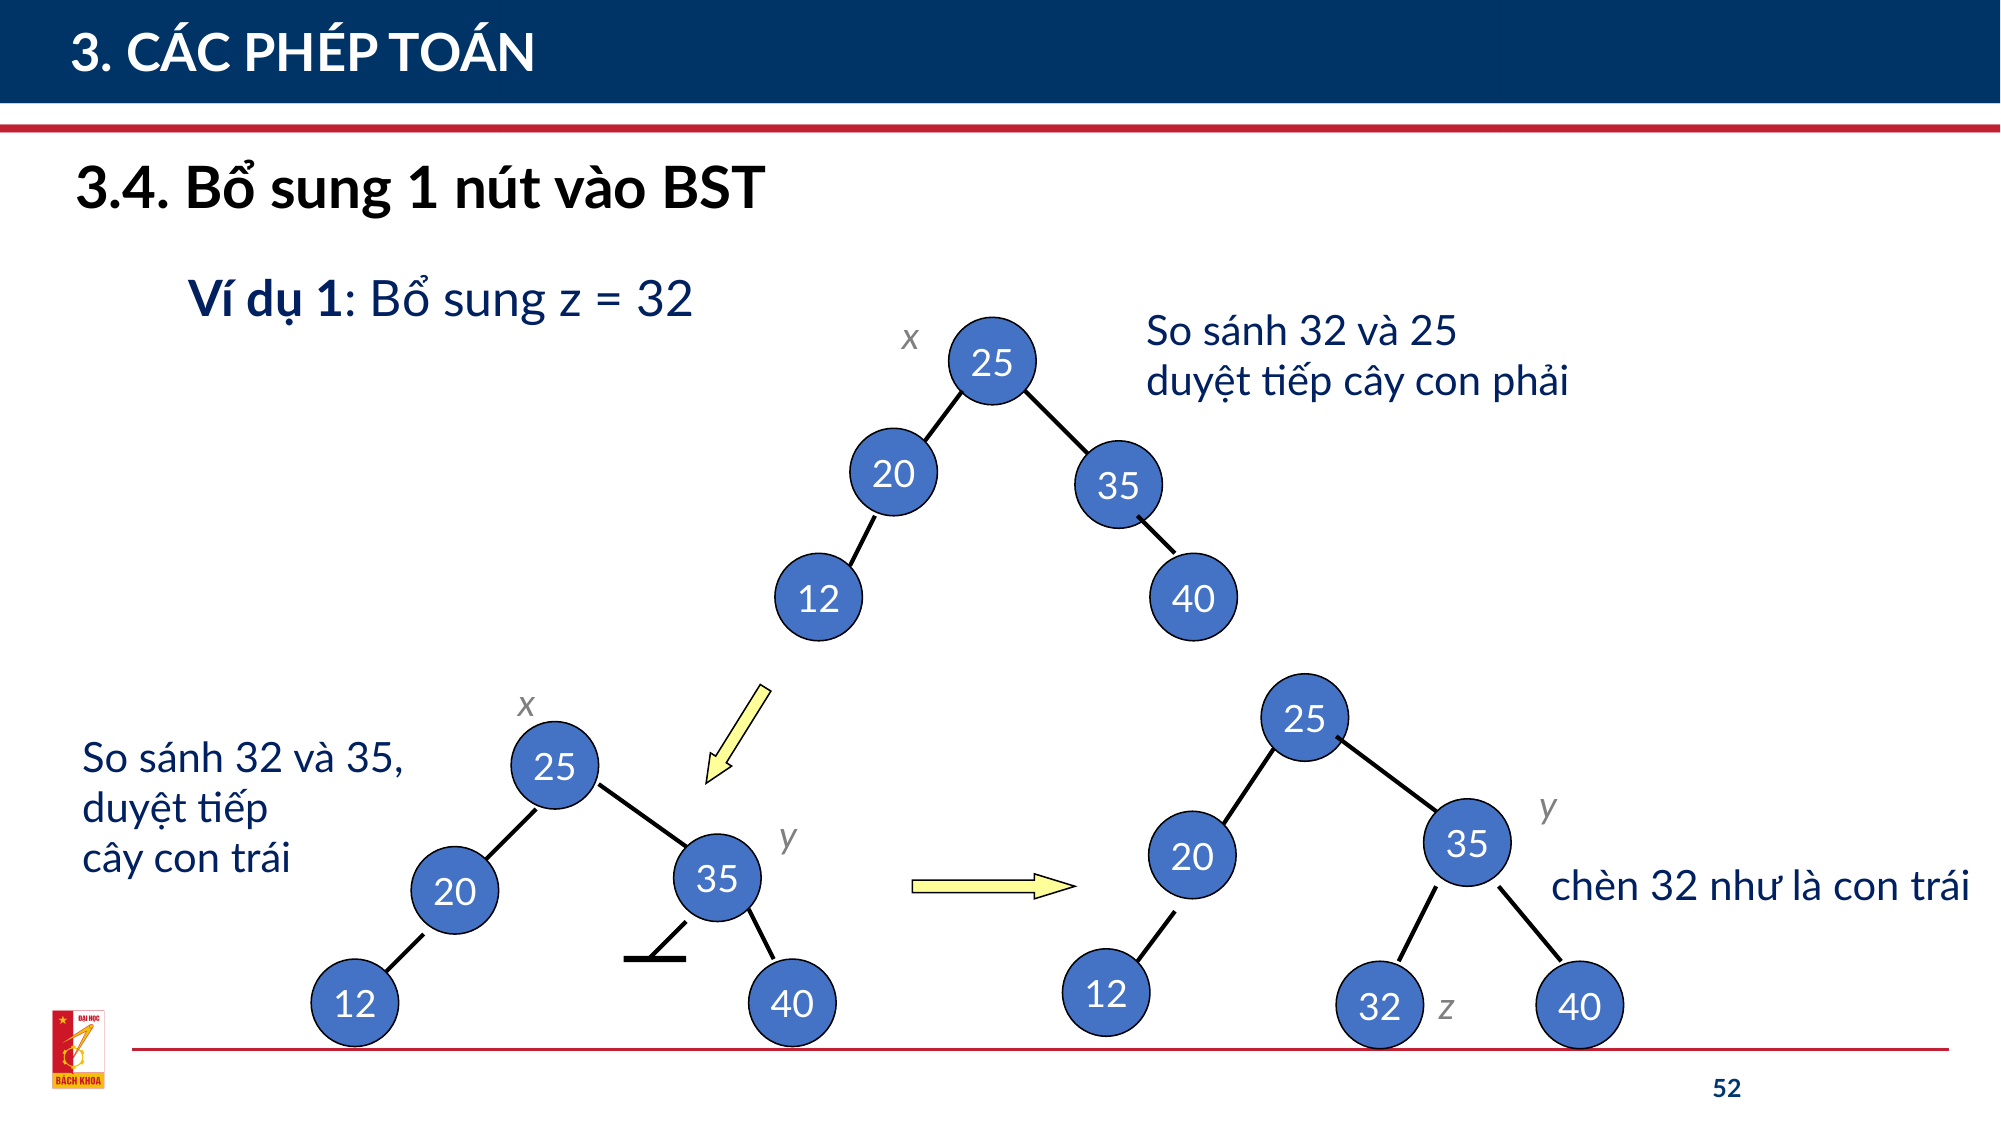

# 3. CÁC PHÉP TOÁN
3.4. Bổ sung 1 nút vào BST

Ví dụ 1: Bổ sung z = 32
So sánh 32 và 25
duyệt tiếp cây con phải
x
25

20
35

12
40
x
25

35
20

12
40

25

35
20

12

40
So sánh 32 và 35,
duyệt tiếp
cây con trái
y
y
chèn 32 như là con trái

32
z
52